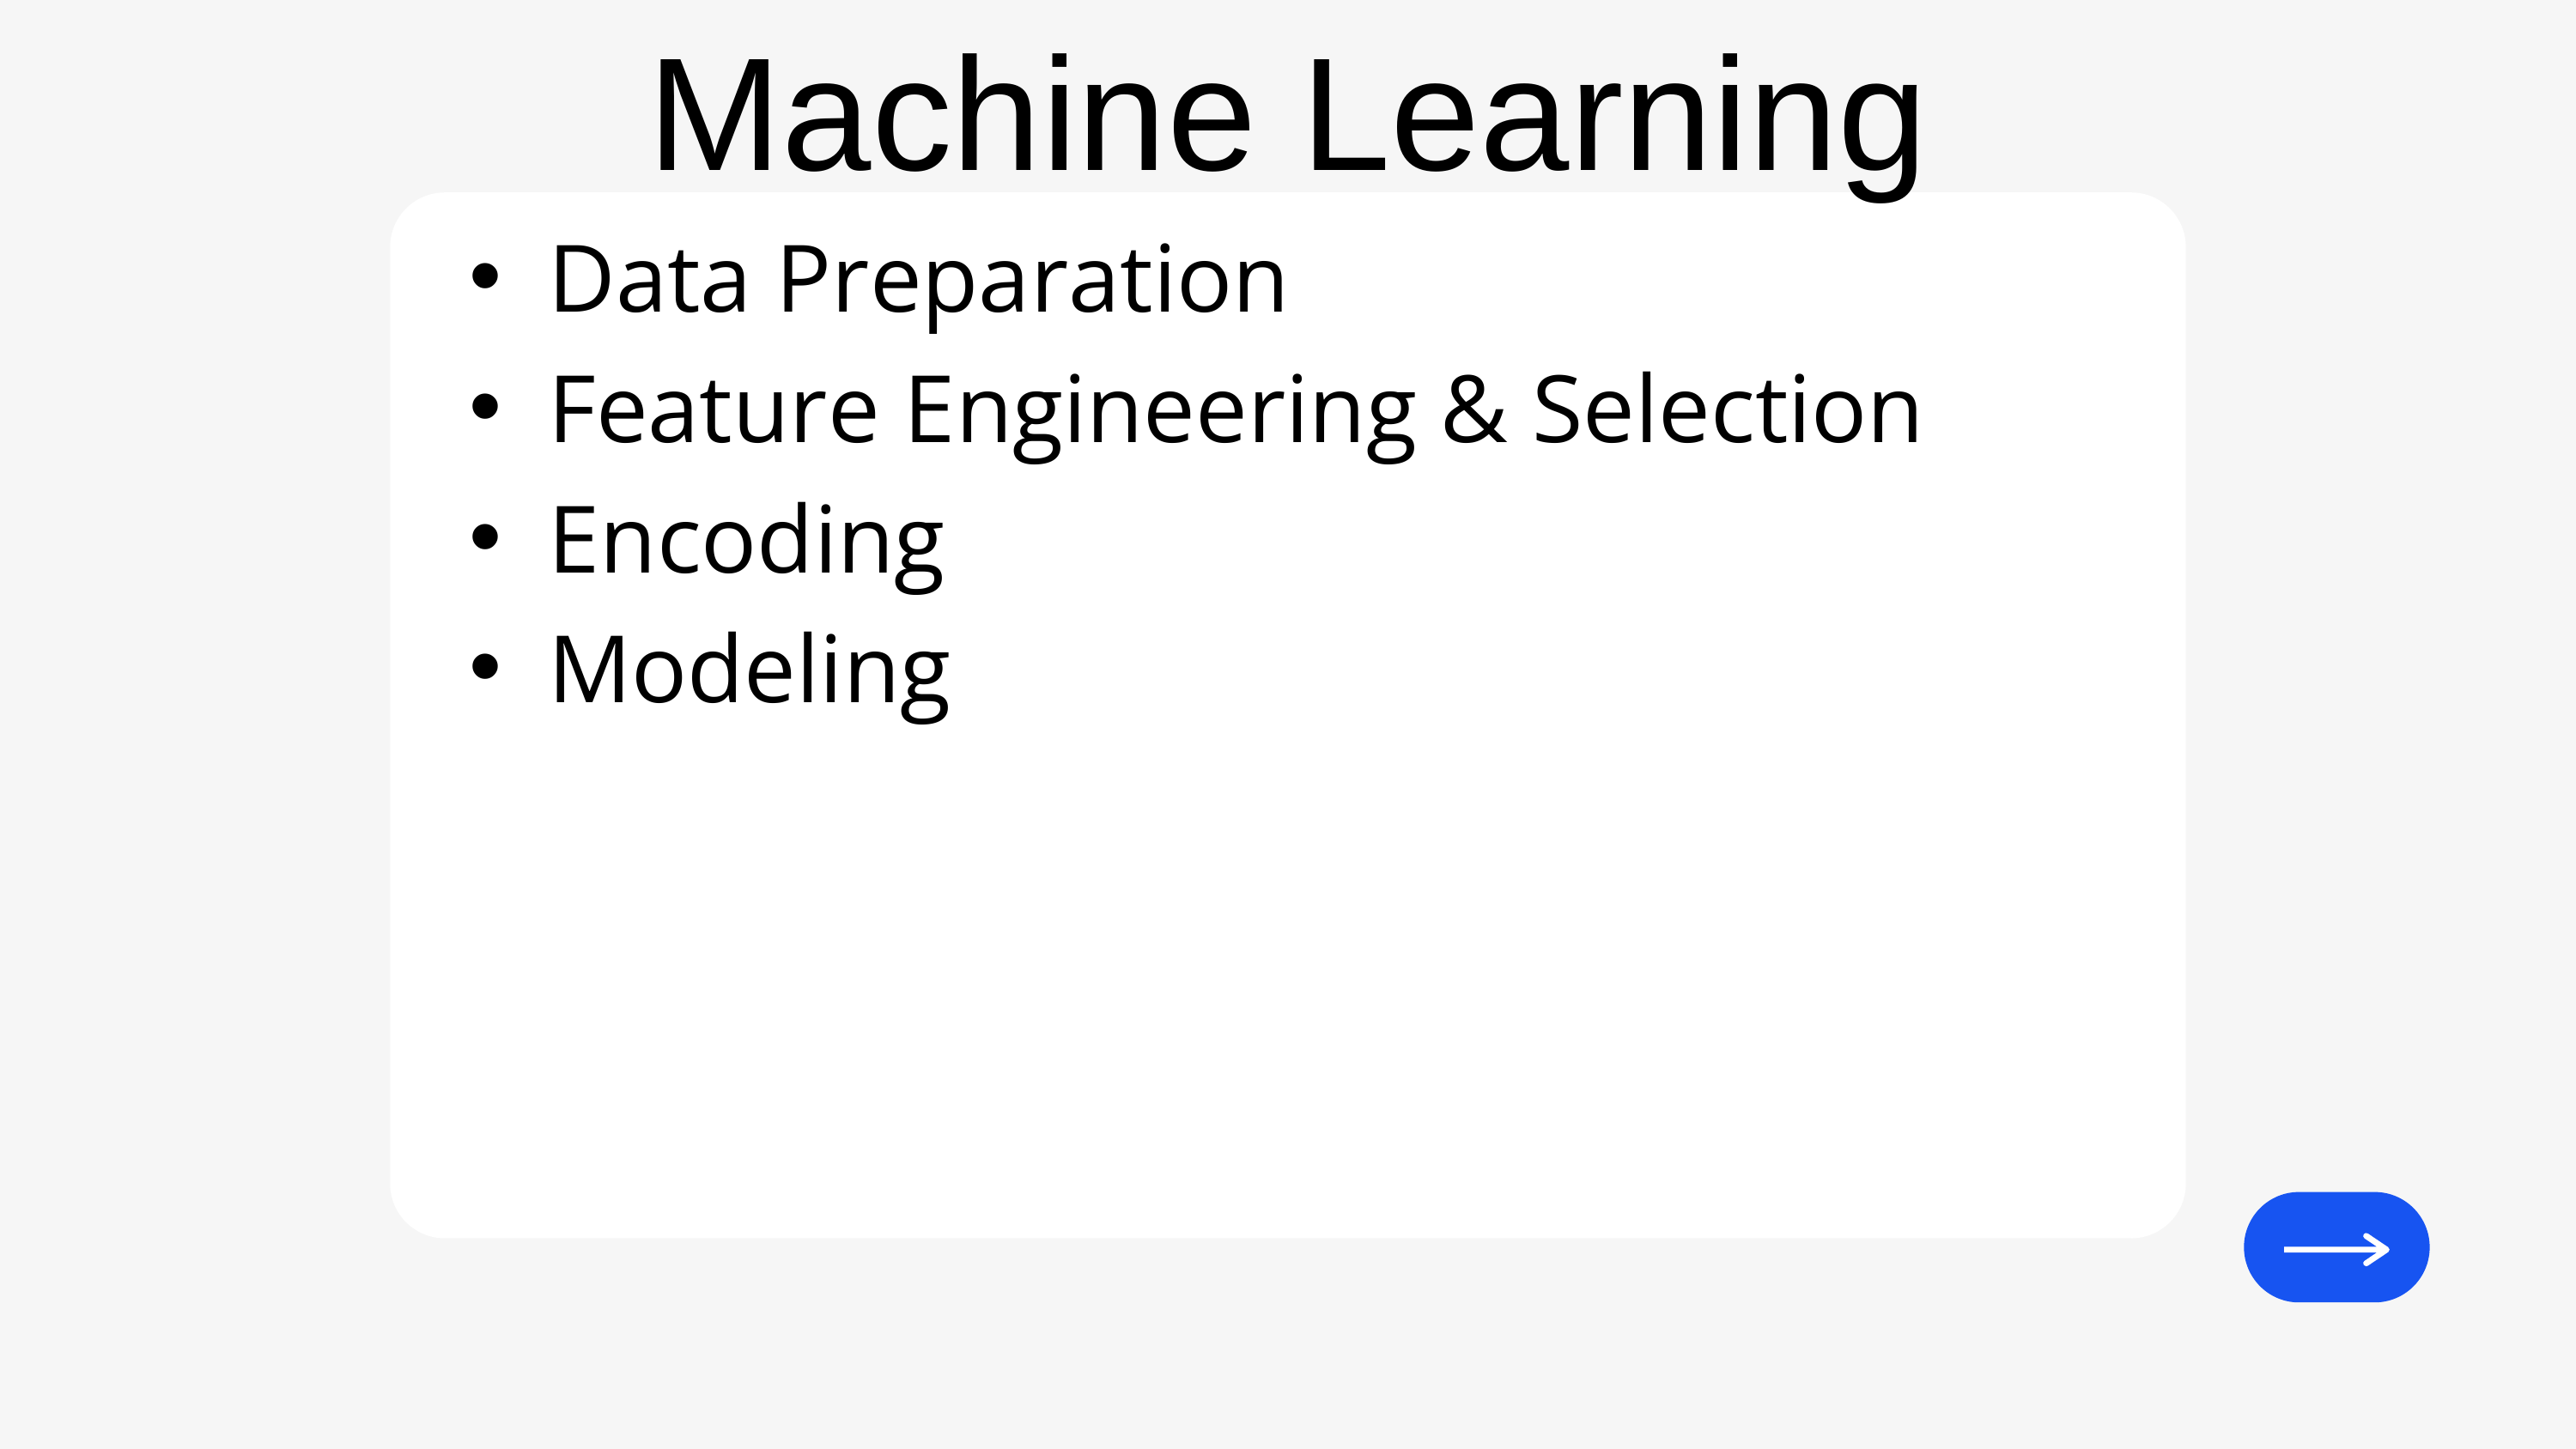

Machine Learning

Data Preparation
Feature Engineering & Selection
Encoding
Modeling